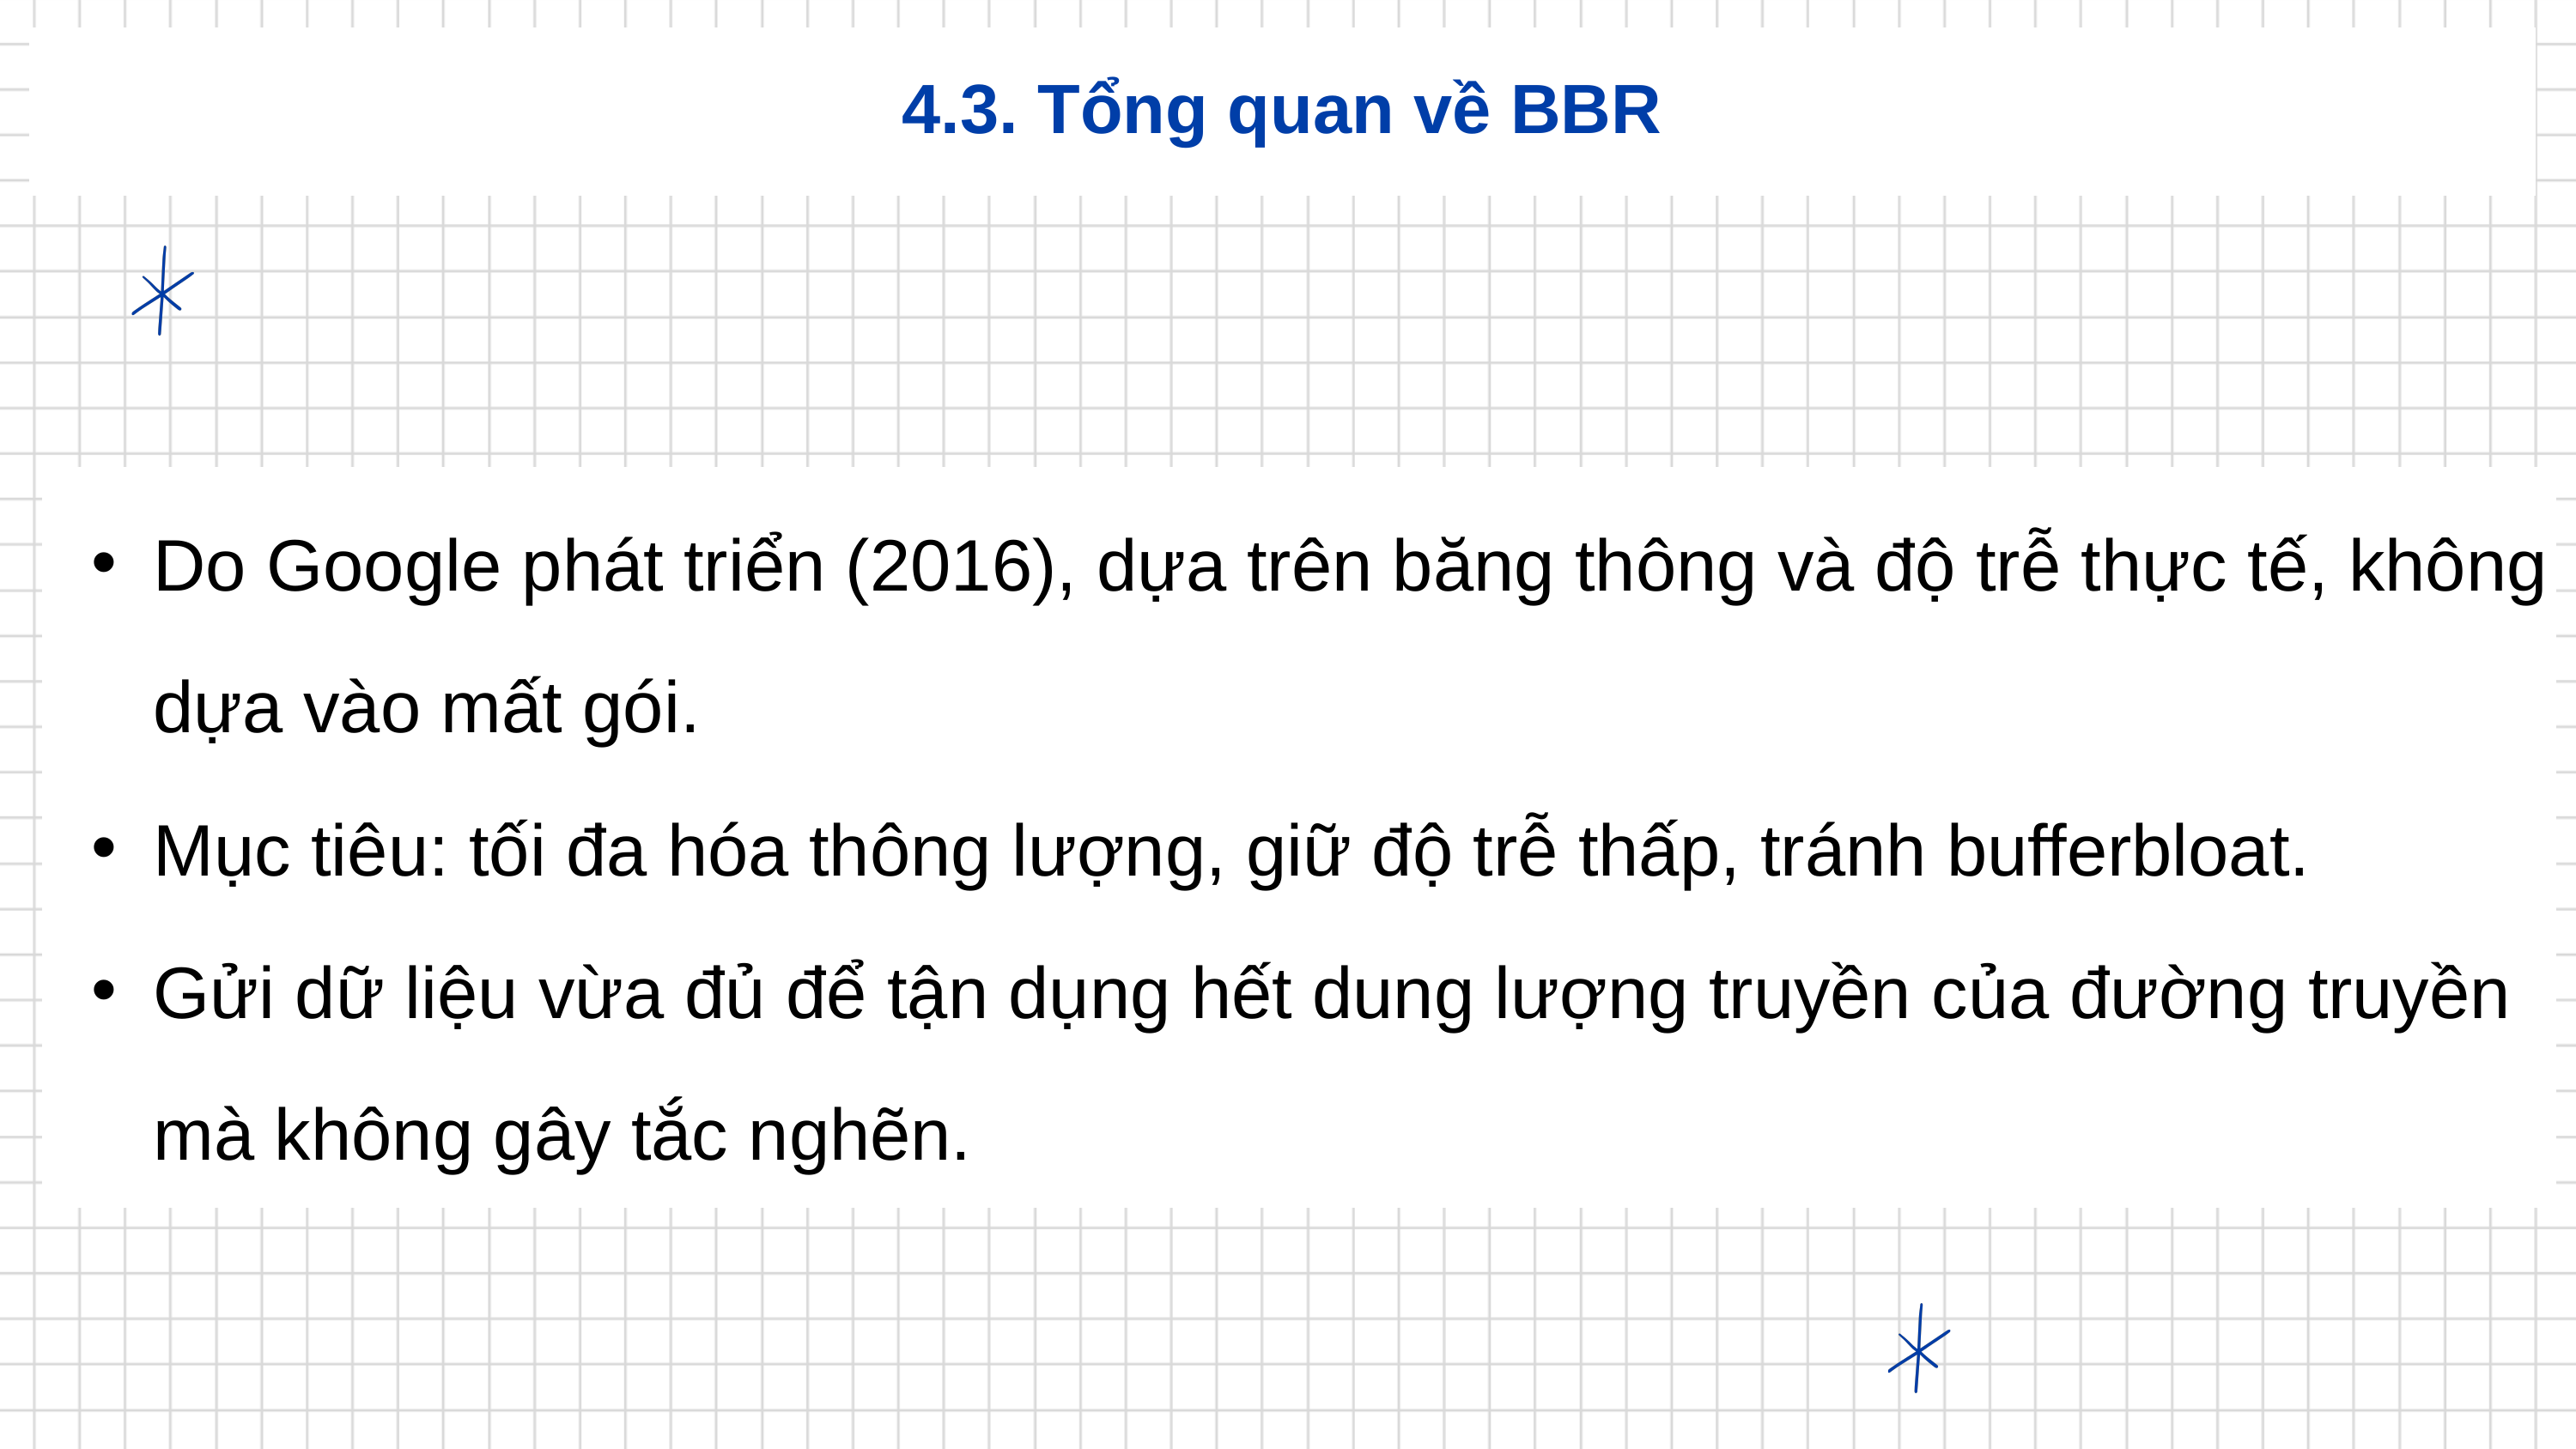

4.3. Tổng quan về BBR

Do Google phát triển (2016), dựa trên băng thông và độ trễ thực tế, không dựa vào mất gói.
Mục tiêu: tối đa hóa thông lượng, giữ độ trễ thấp, tránh bufferbloat.
Gửi dữ liệu vừa đủ để tận dụng hết dung lượng truyền của đường truyền mà không gây tắc nghẽn.